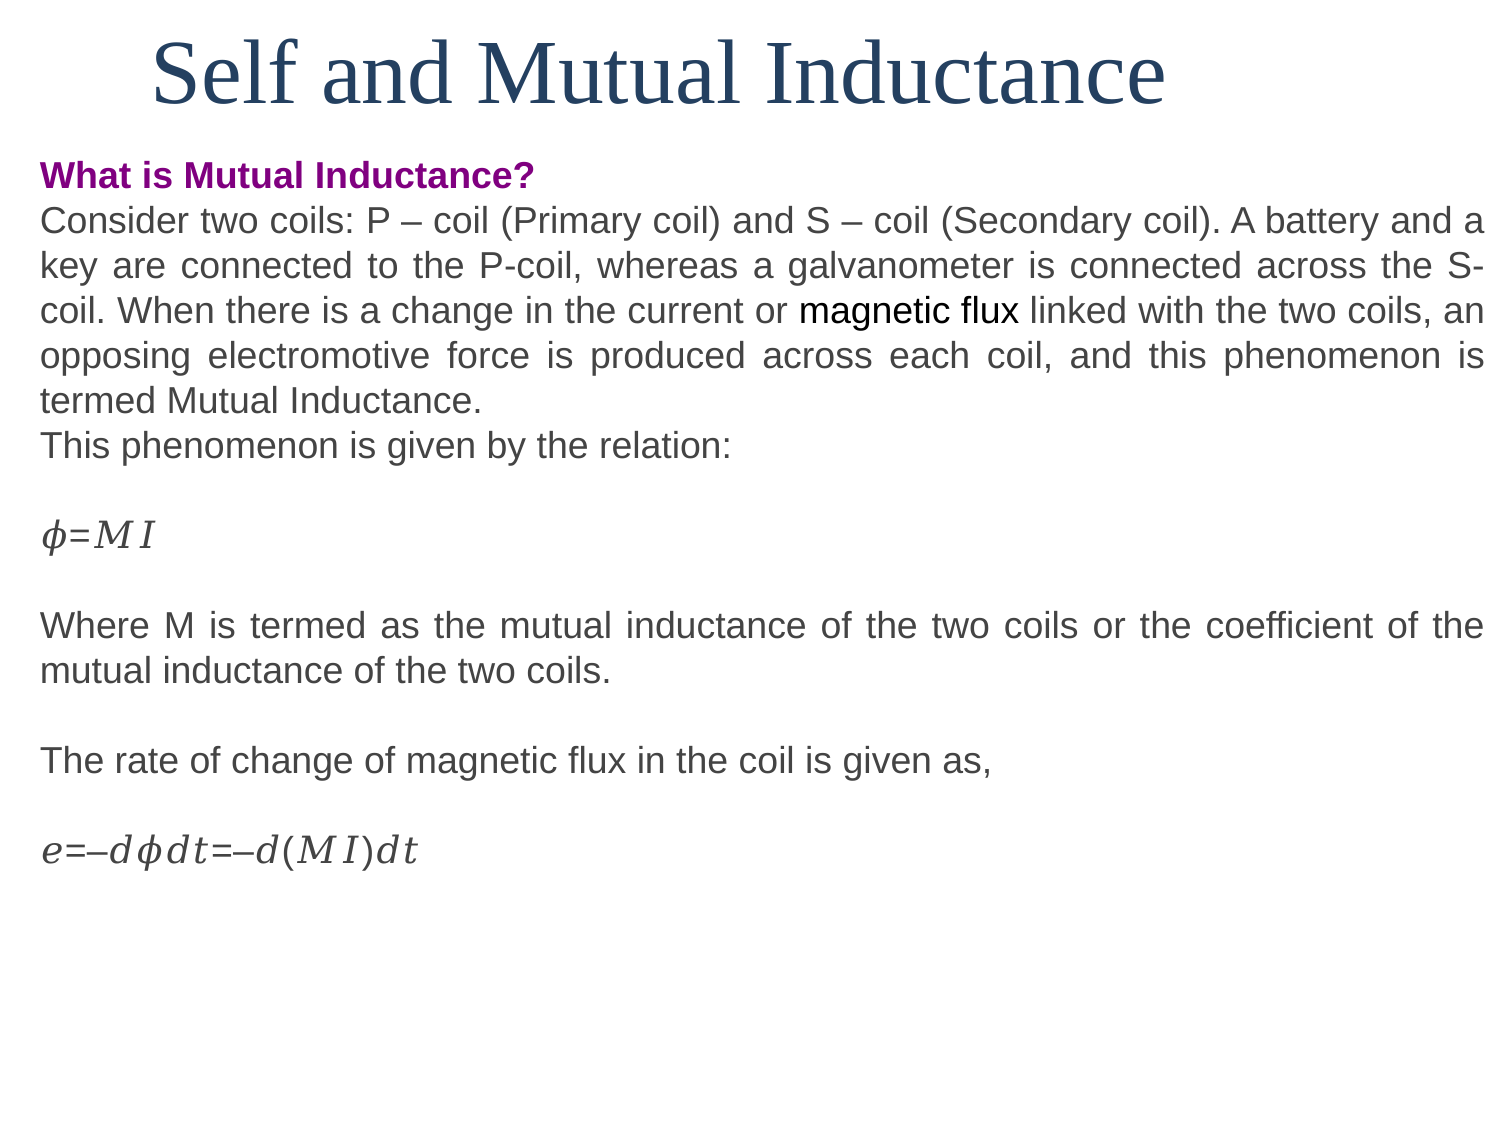

# Self and Mutual Inductance
What is Mutual Inductance?
Consider two coils: P – coil (Primary coil) and S – coil (Secondary coil). A battery and a key are connected to the P-coil, whereas a galvanometer is connected across the S-coil. When there is a change in the current or magnetic flux linked with the two coils, an opposing electromotive force is produced across each coil, and this phenomenon is termed Mutual Inductance.
This phenomenon is given by the relation:

𝜙=𝑀𝐼

Where M is termed as the mutual inductance of the two coils or the coefficient of the mutual inductance of the two coils.

The rate of change of magnetic flux in the coil is given as,

𝑒=–𝑑𝜙𝑑𝑡=–𝑑(𝑀𝐼)𝑑𝑡